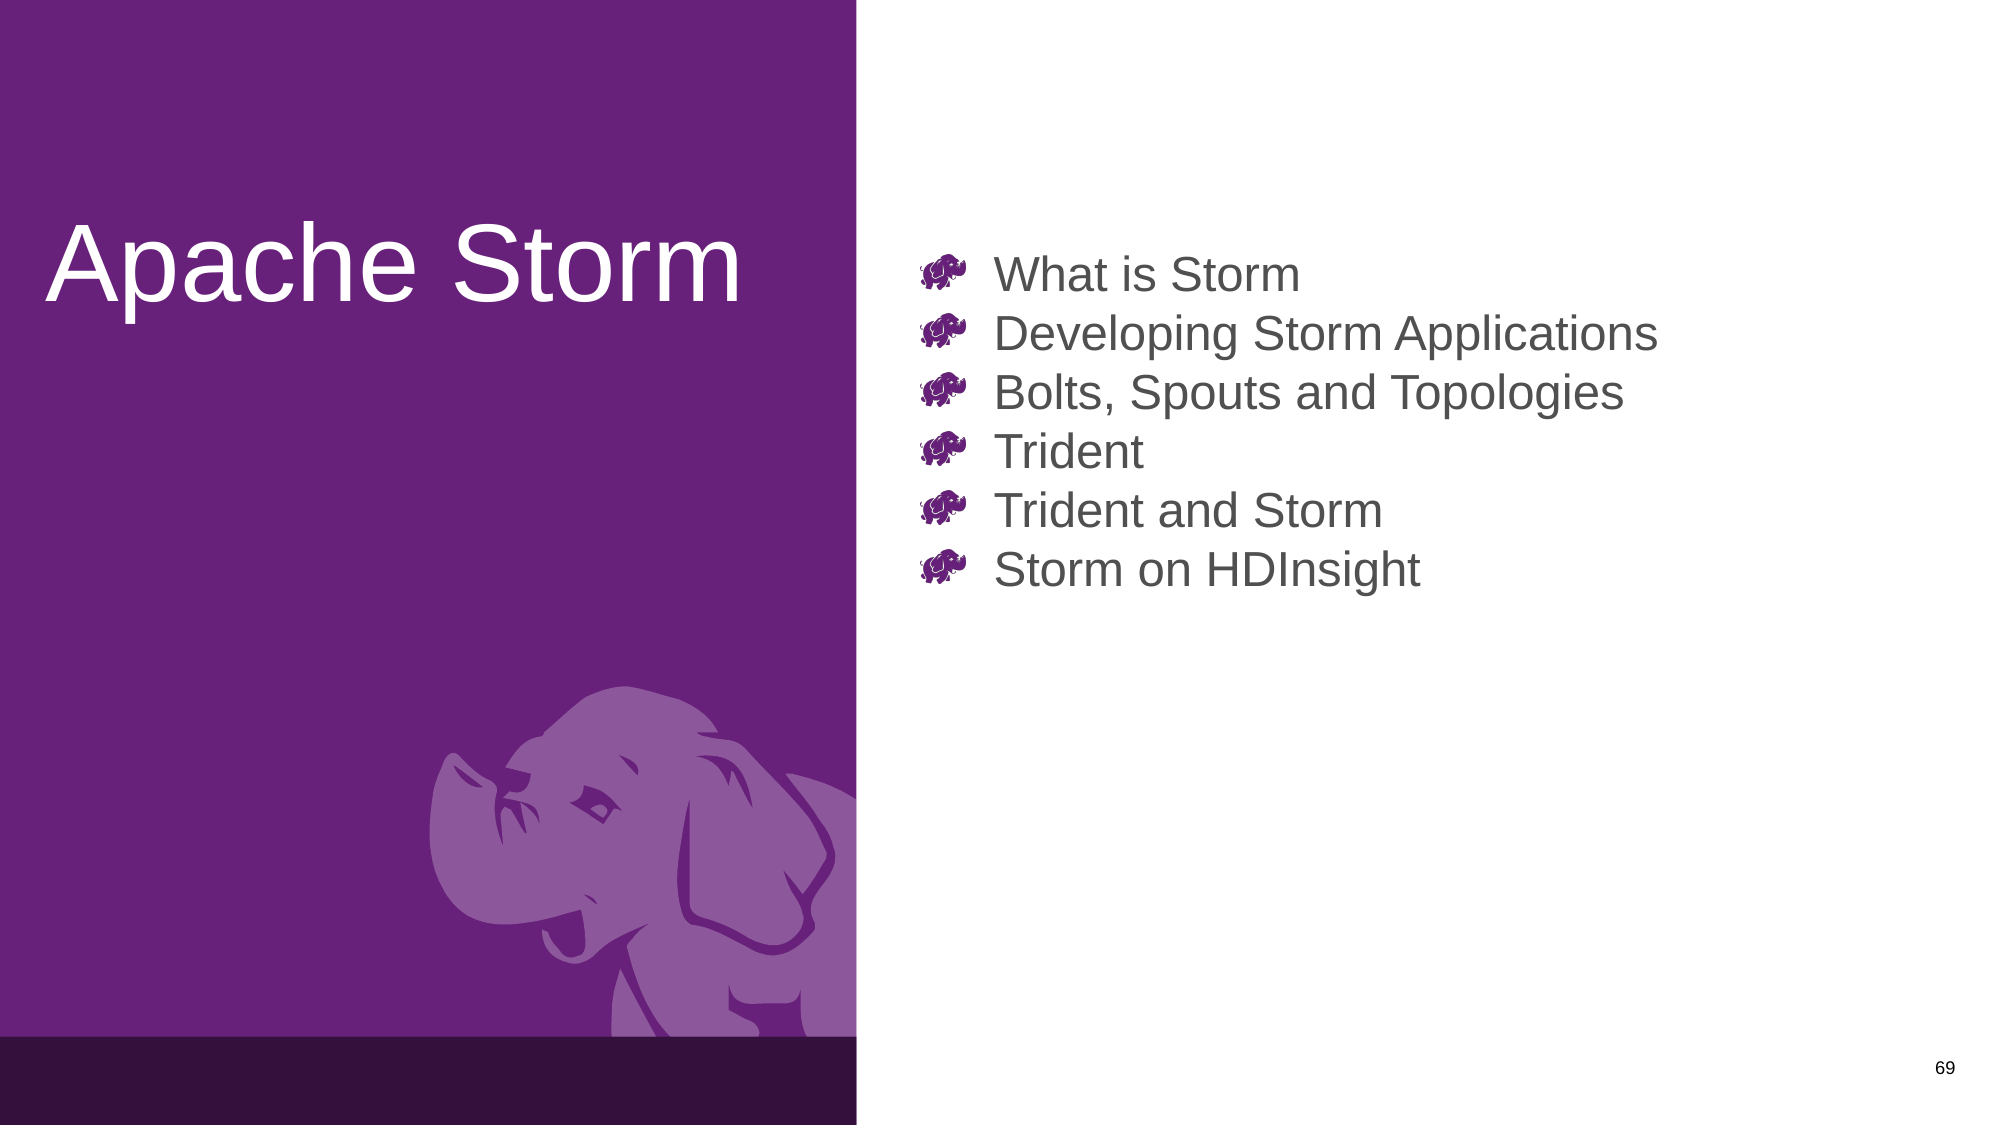

Apache Storm
What is Storm
Developing Storm Applications
Bolts, Spouts and Topologies
Trident
Trident and Storm
Storm on HDInsight

69